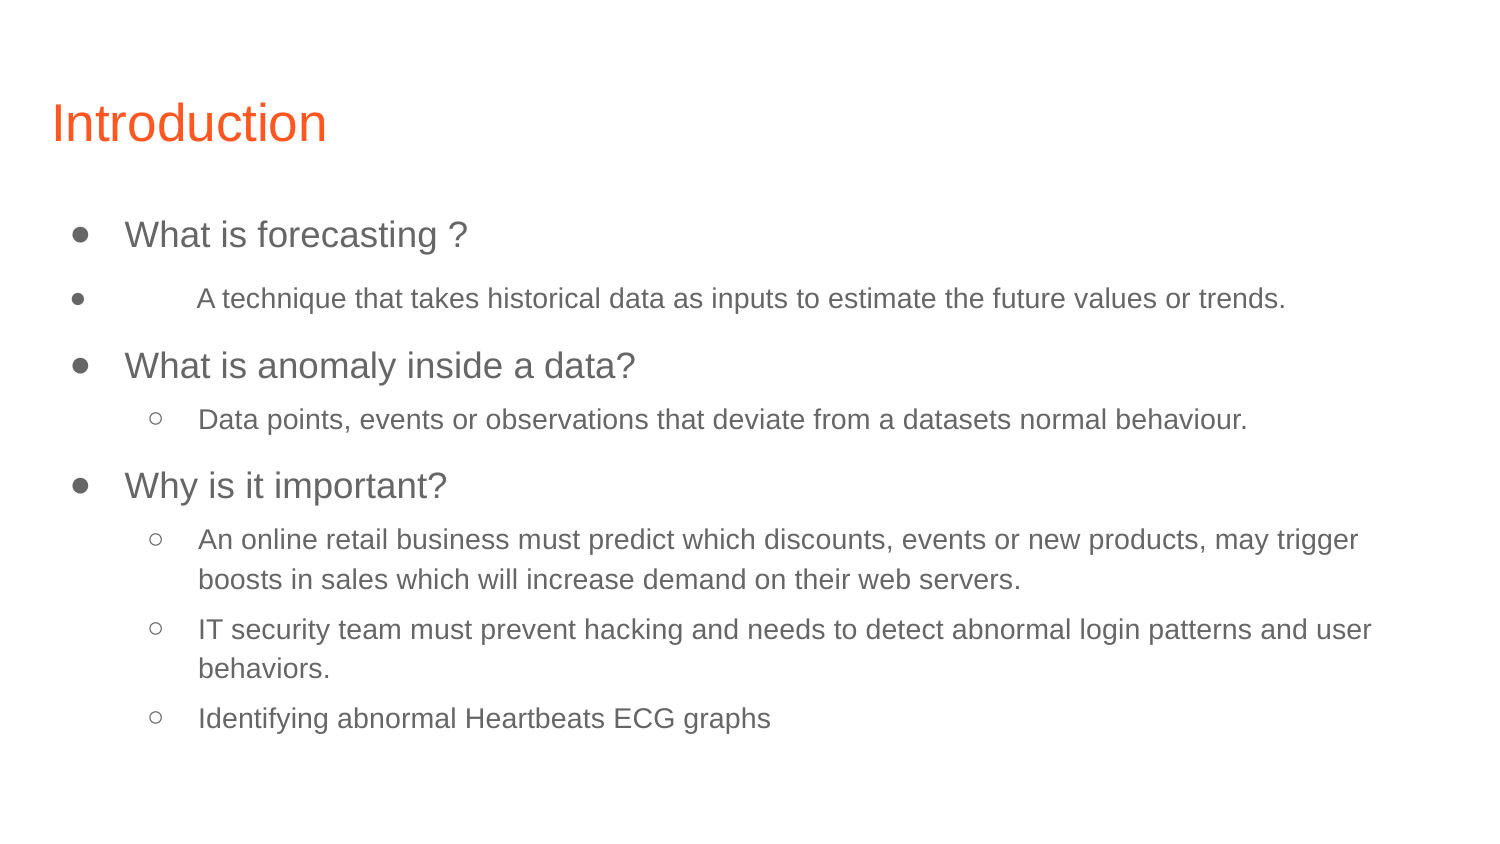

# Introduction
What is forecasting ?
         A technique that takes historical data as inputs to estimate the future values or trends.
What is anomaly inside a data?
Data points, events or observations that deviate from a datasets normal behaviour.
Why is it important?
An online retail business must predict which discounts, events or new products, may trigger boosts in sales which will increase demand on their web servers.
IT security team must prevent hacking and needs to detect abnormal login patterns and user behaviors.
Identifying abnormal Heartbeats ECG graphs